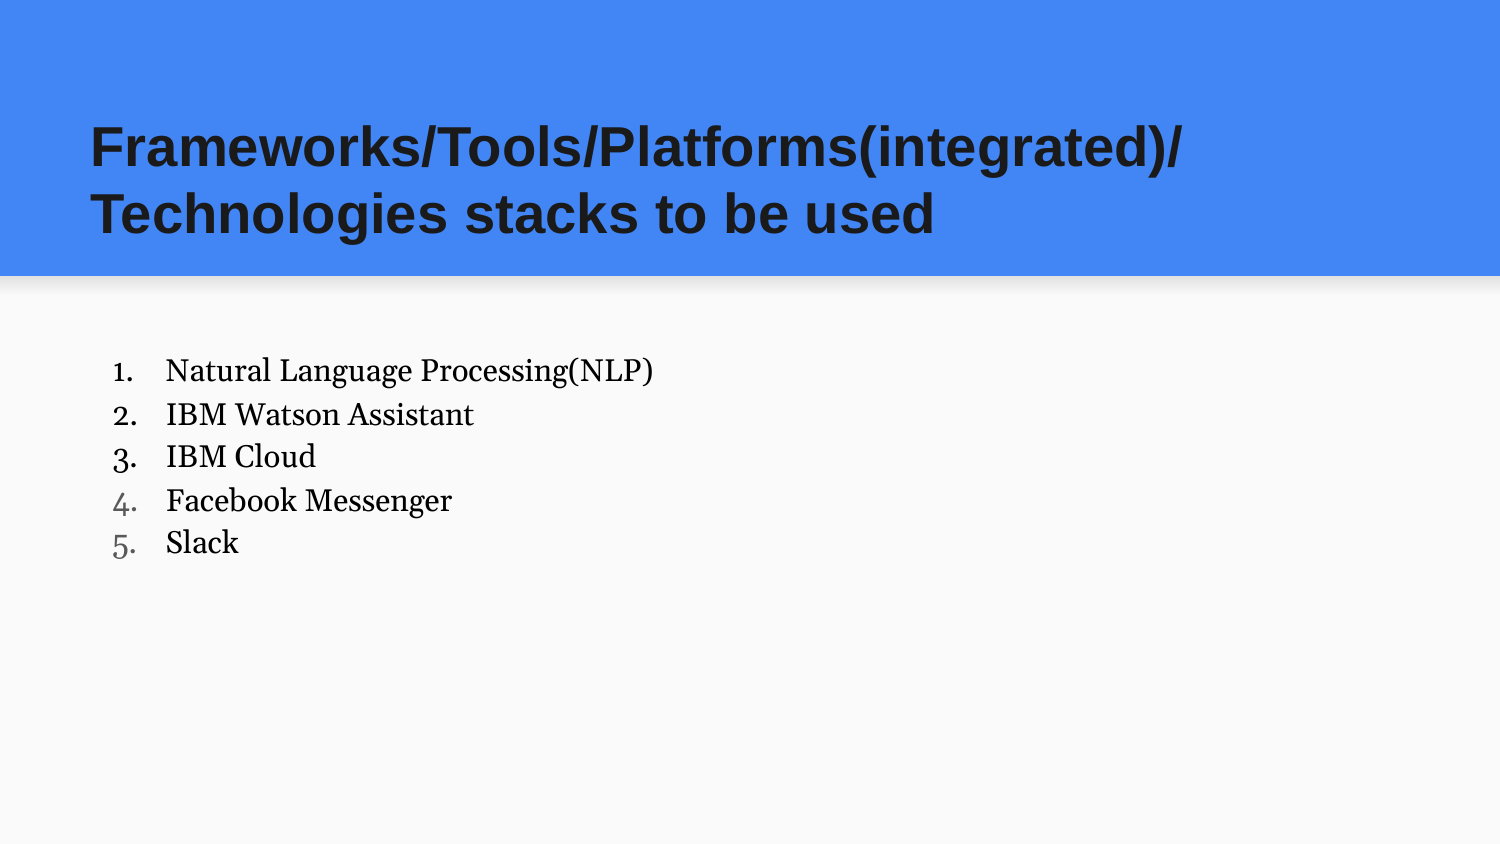

Frameworks/Tools/Platforms(integrated)/Technologies stacks to be used
Natural Language Processing(NLP)
IBM Watson Assistant
IBM Cloud
Facebook Messenger
Slack